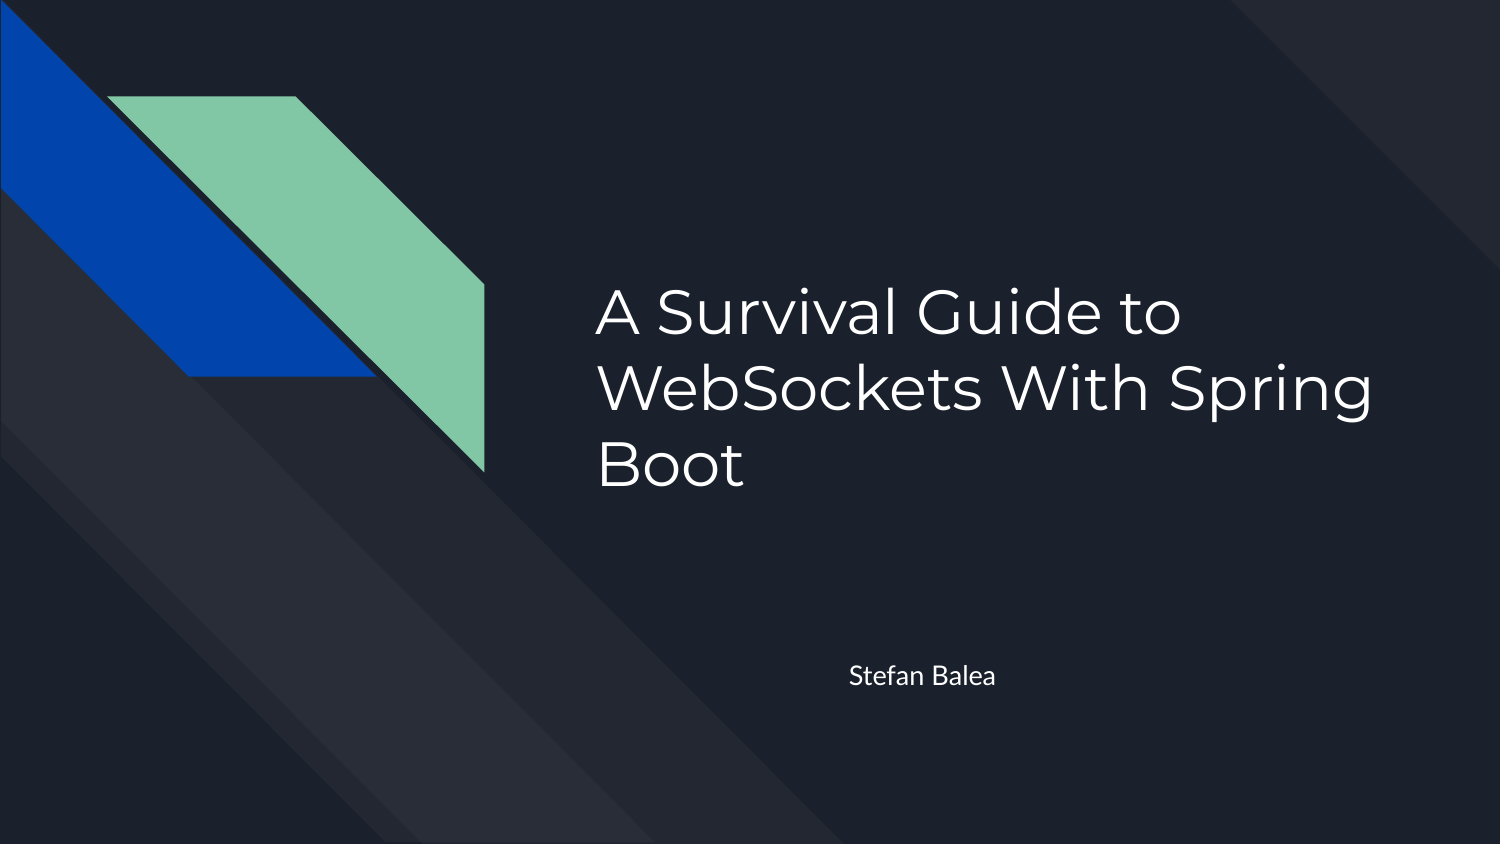

# A Survival Guide to WebSockets With Spring Boot

Stefan Balea